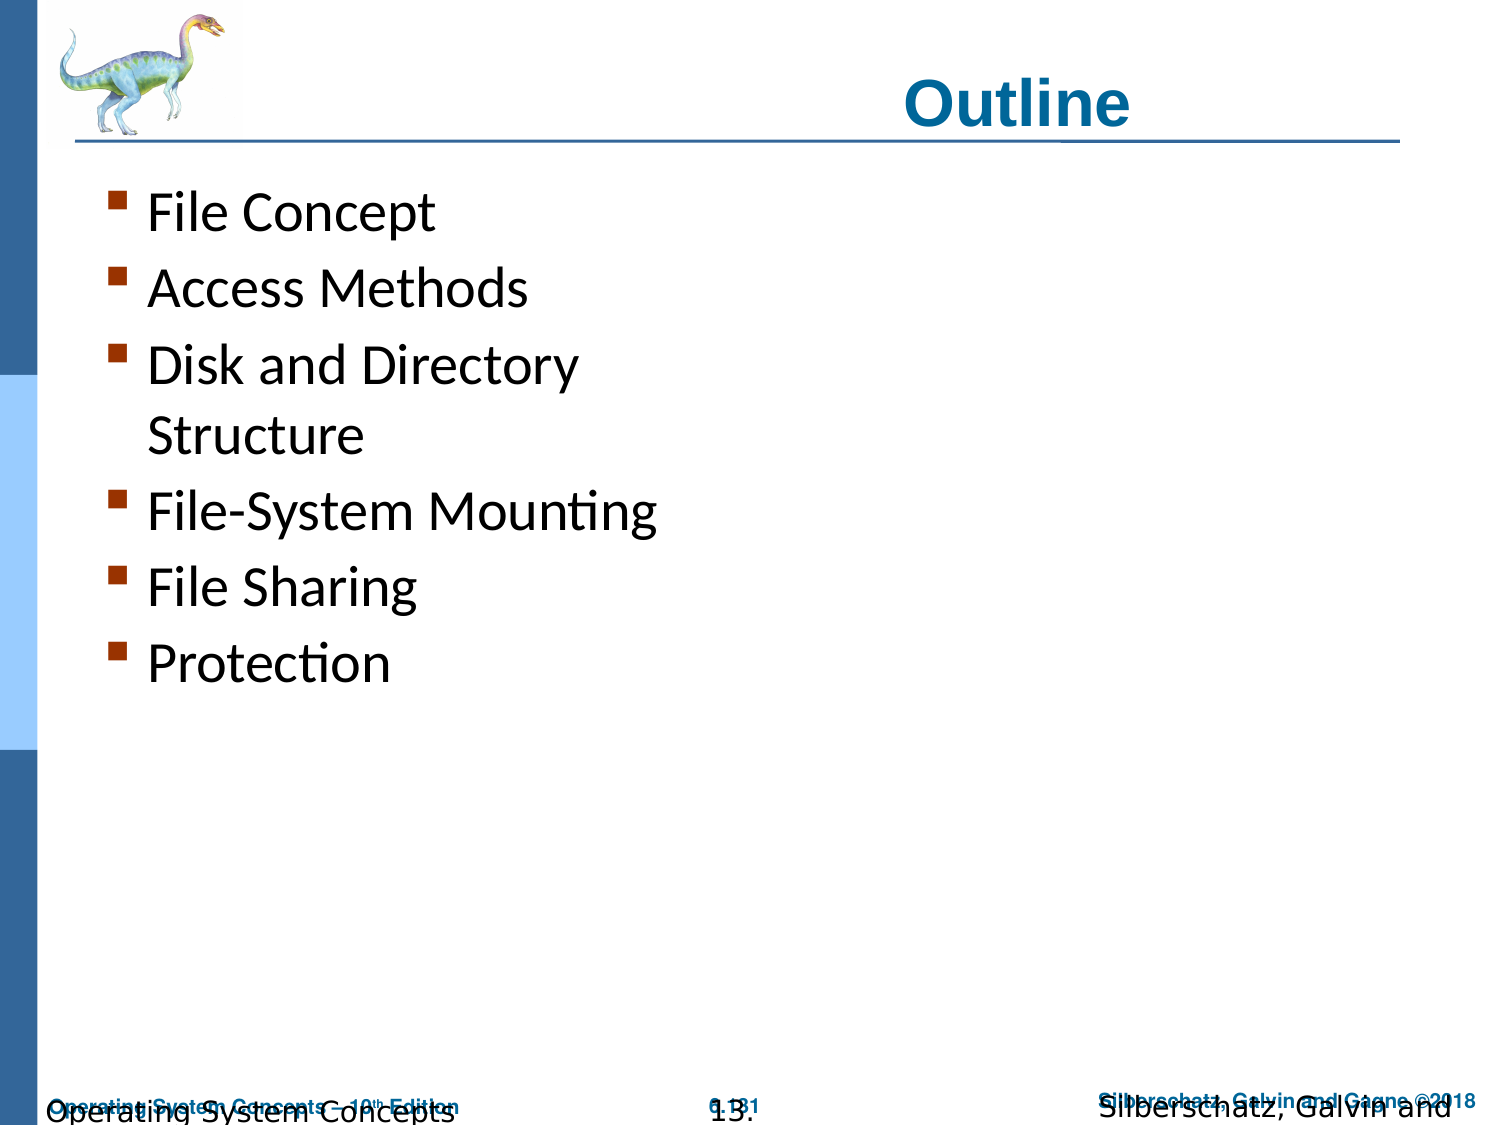

# Outline
File Concept
Access Methods
Disk and Directory Structure
File-System Mounting
File Sharing
Protection
Silberschatz, Galvin and Gagne ©2018
13.131
Operating System Concepts – 10th Edition